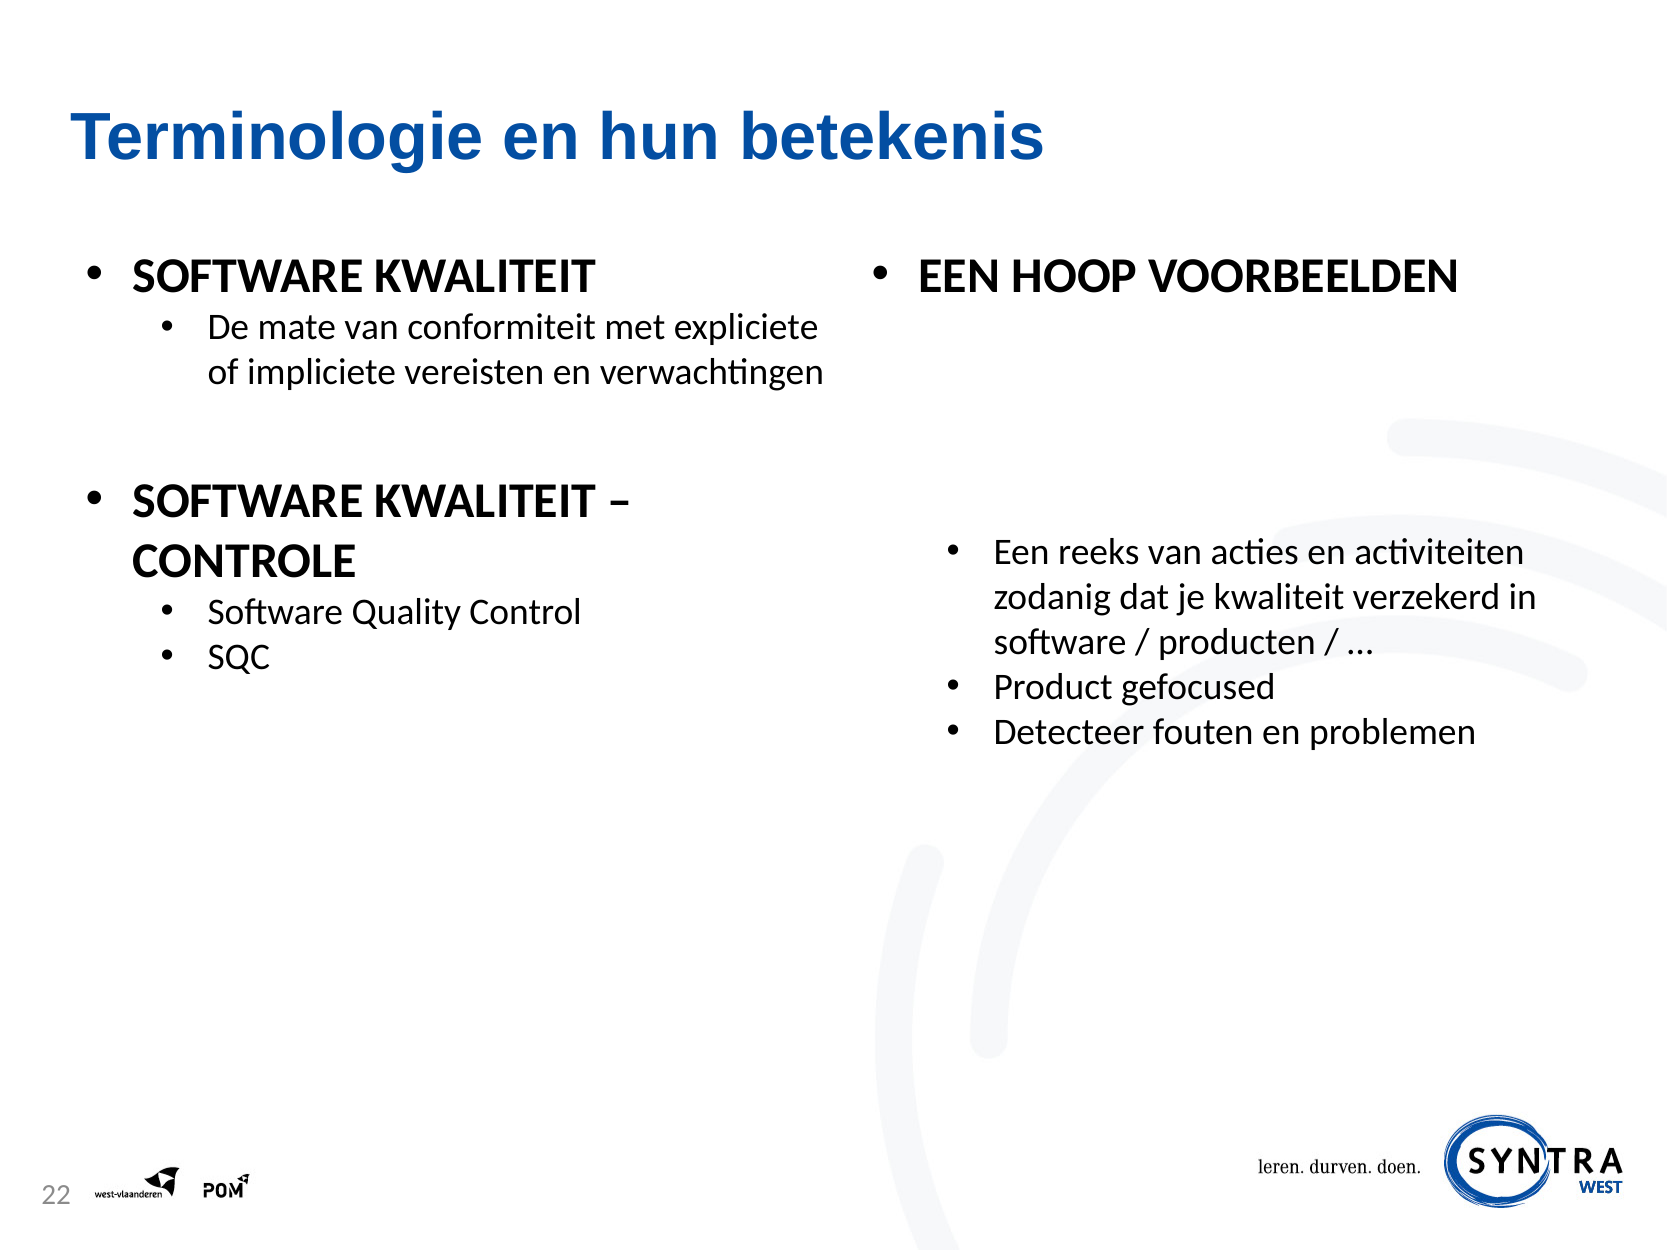

# Terminologie en hun betekenis
Software kwaliteit
De mate van conformiteit met expliciete
of impliciete vereisten en verwachtingen

Software kwaliteit – Controle
Software Quality Control
SQC

Een hoop voorbeelden

Een reeks van acties en activiteiten zodanig dat je kwaliteit verzekerd in software / producten / …
Product gefocused
Detecteer fouten en problemen

22